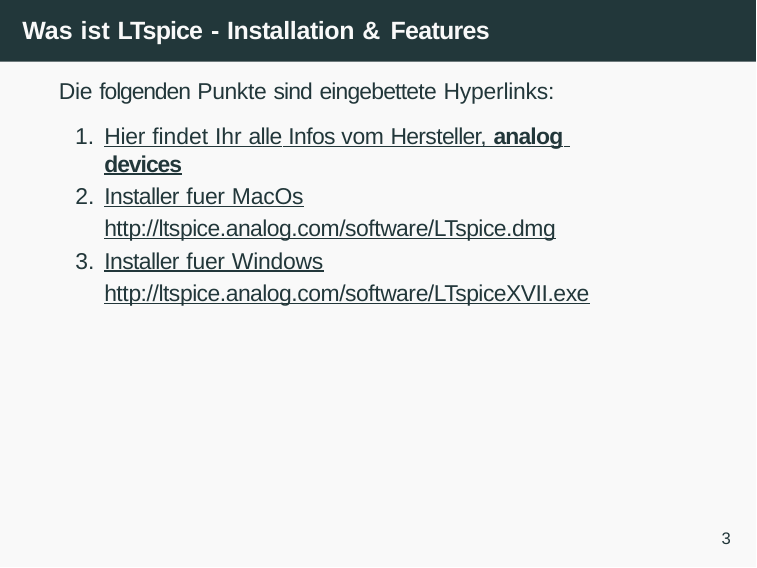

# Was ist LTspice - Installation & Features
Die folgenden Punkte sind eingebettete Hyperlinks:
Hier findet Ihr alle Infos vom Hersteller, analog devices
Installer fuer MacOs http://ltspice.analog.com/software/LTspice.dmg
Installer fuer Windows http://ltspice.analog.com/software/LTspiceXVII.exe
3